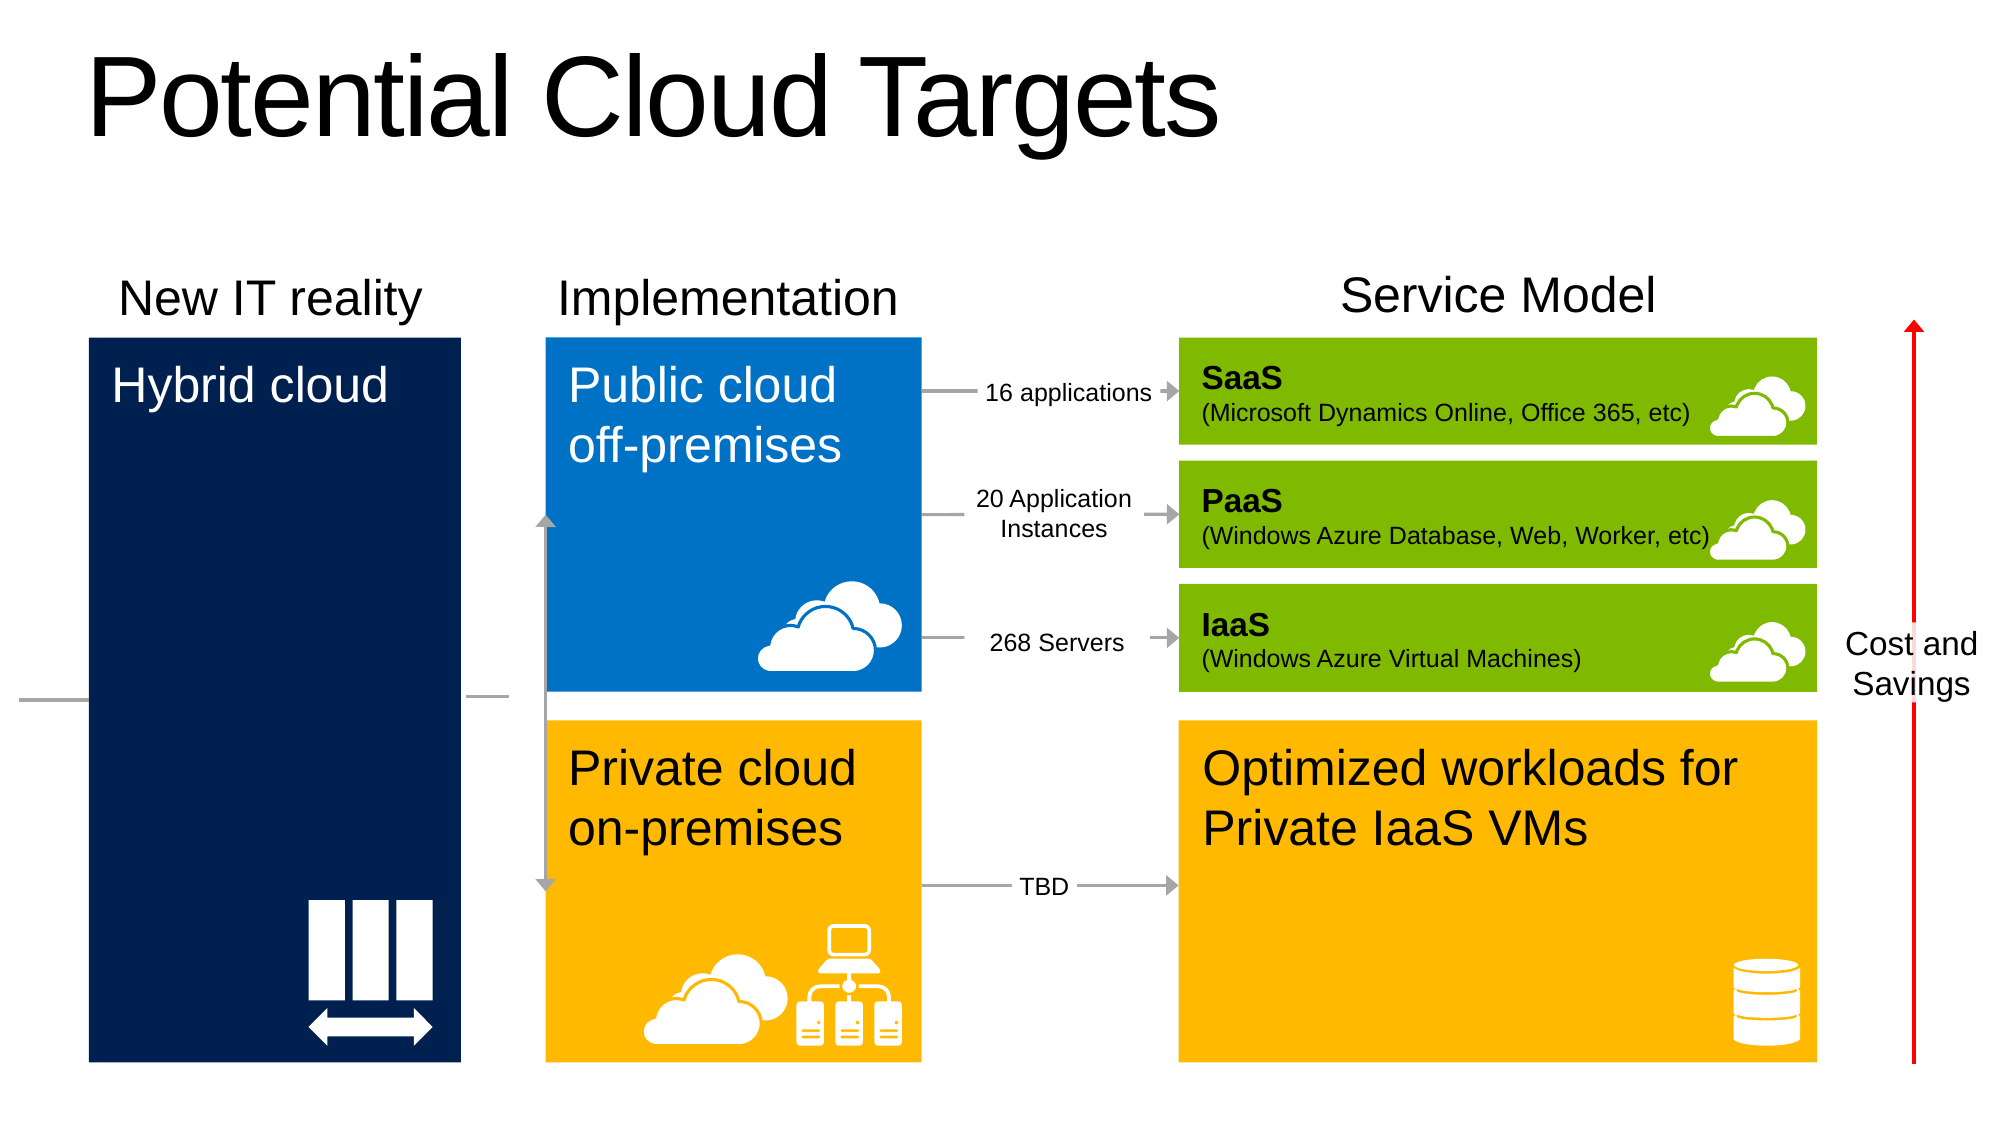

# Potential Cloud Targets
Service Model
New IT reality
Implementation
Hybrid cloud
Public cloud
off-premises
Private cloud
on-premises
SaaS
(Microsoft Dynamics Online, Office 365, etc)
16 applications

PaaS
(Windows Azure Database, Web, Worker, etc)
20 Application Instances

IaaS
(Windows Azure Virtual Machines)

Cost and Savings
268 Servers
Optimized workloads for
Private IaaS VMs
TBD